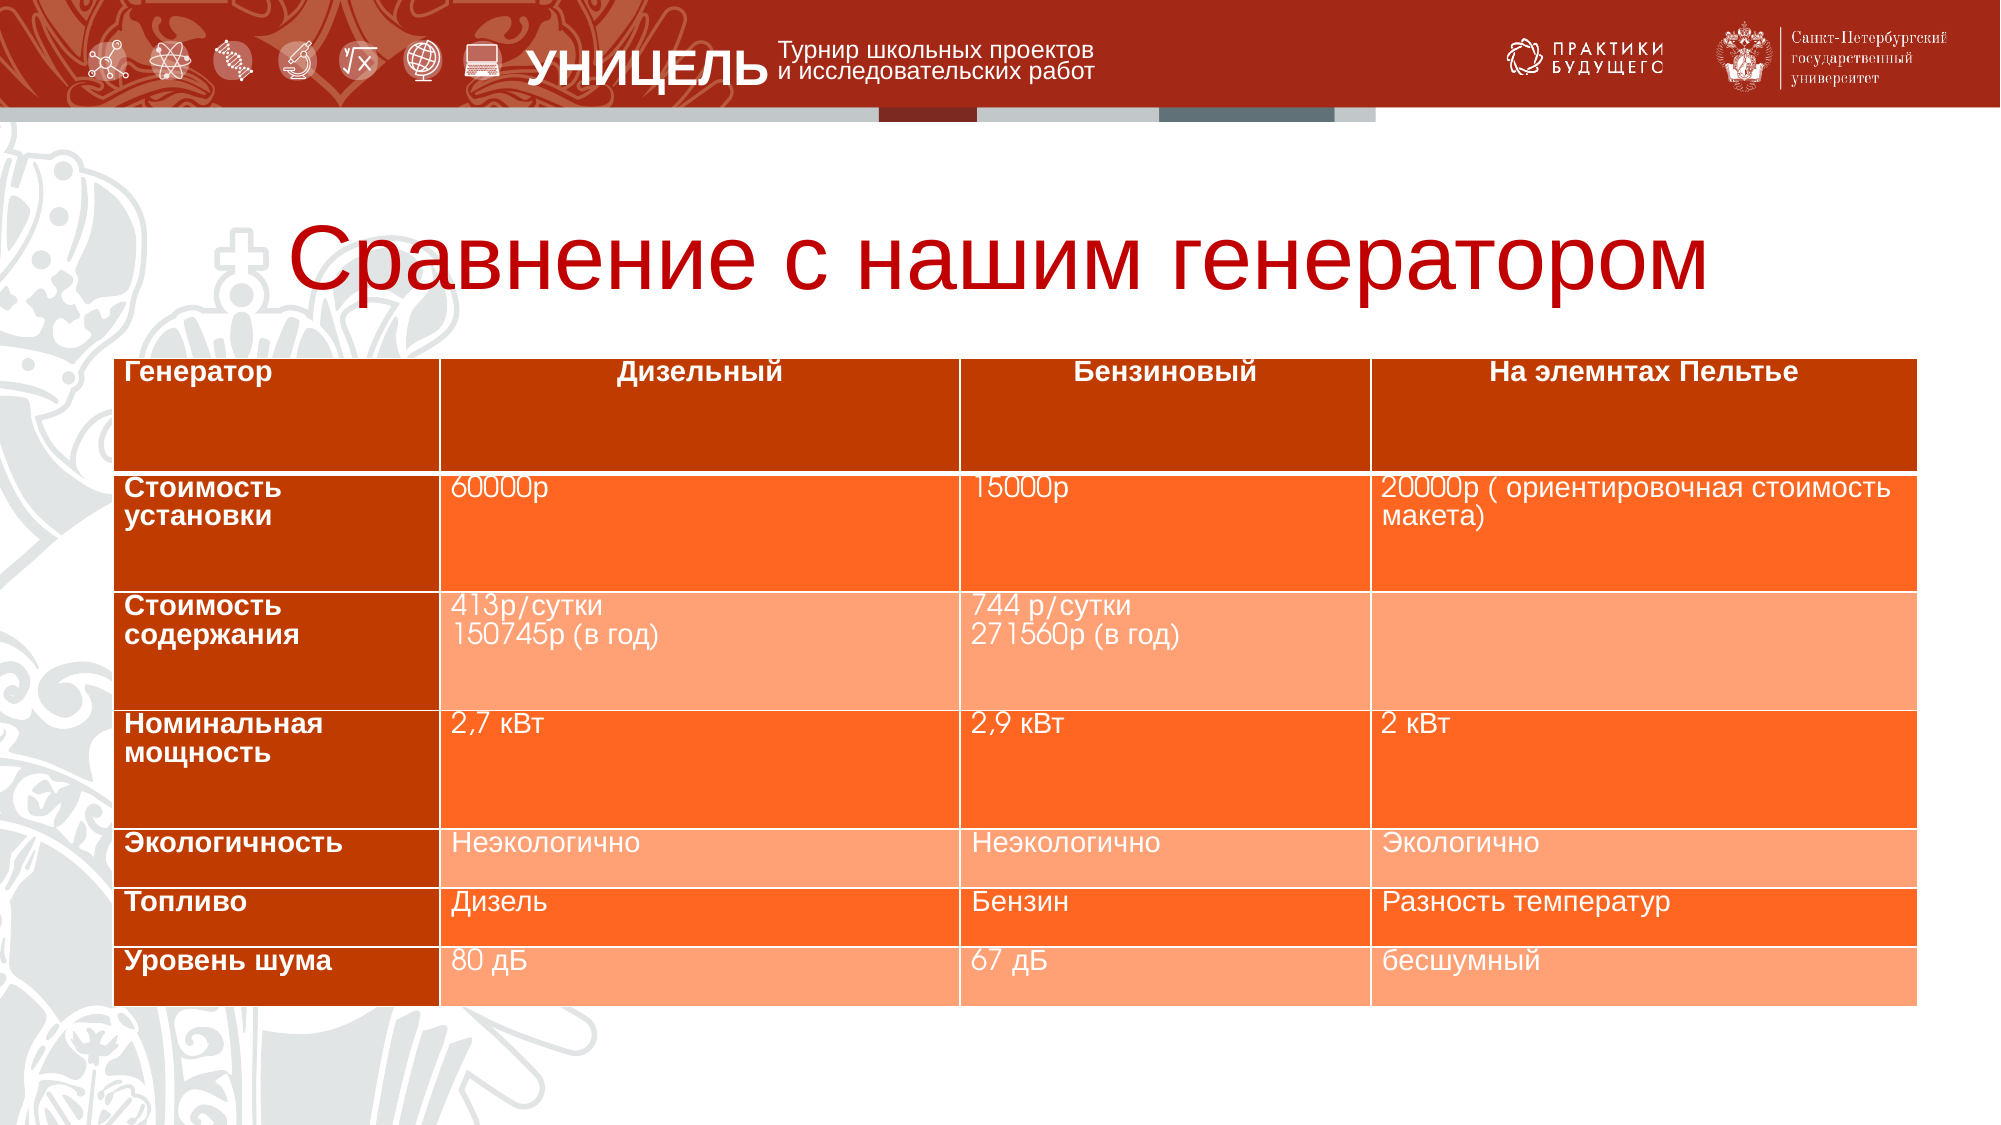

# Сравнение с нашим генератором

| Генератор | Дизельный | Бензиновый | На элемнтах Пельтье |
| --- | --- | --- | --- |
| Стоимость установки | 60000р | 15000р | 20000р ( ориентировочная стоимость макета) |
| Стоимость содержания | 413р/сутки 150745р (в год) | 744 р/сутки 271560р (в год) |  |
| Номинальная мощность | 2,7 кВт | 2,9 кВт | 2 кВт |
| Экологичность | Неэкологично | Неэкологично | Экологично |
| Топливо | Дизель | Бензин | Разность температур |
| Уровень шума | 80 дБ | 67 дБ | бесшумный |